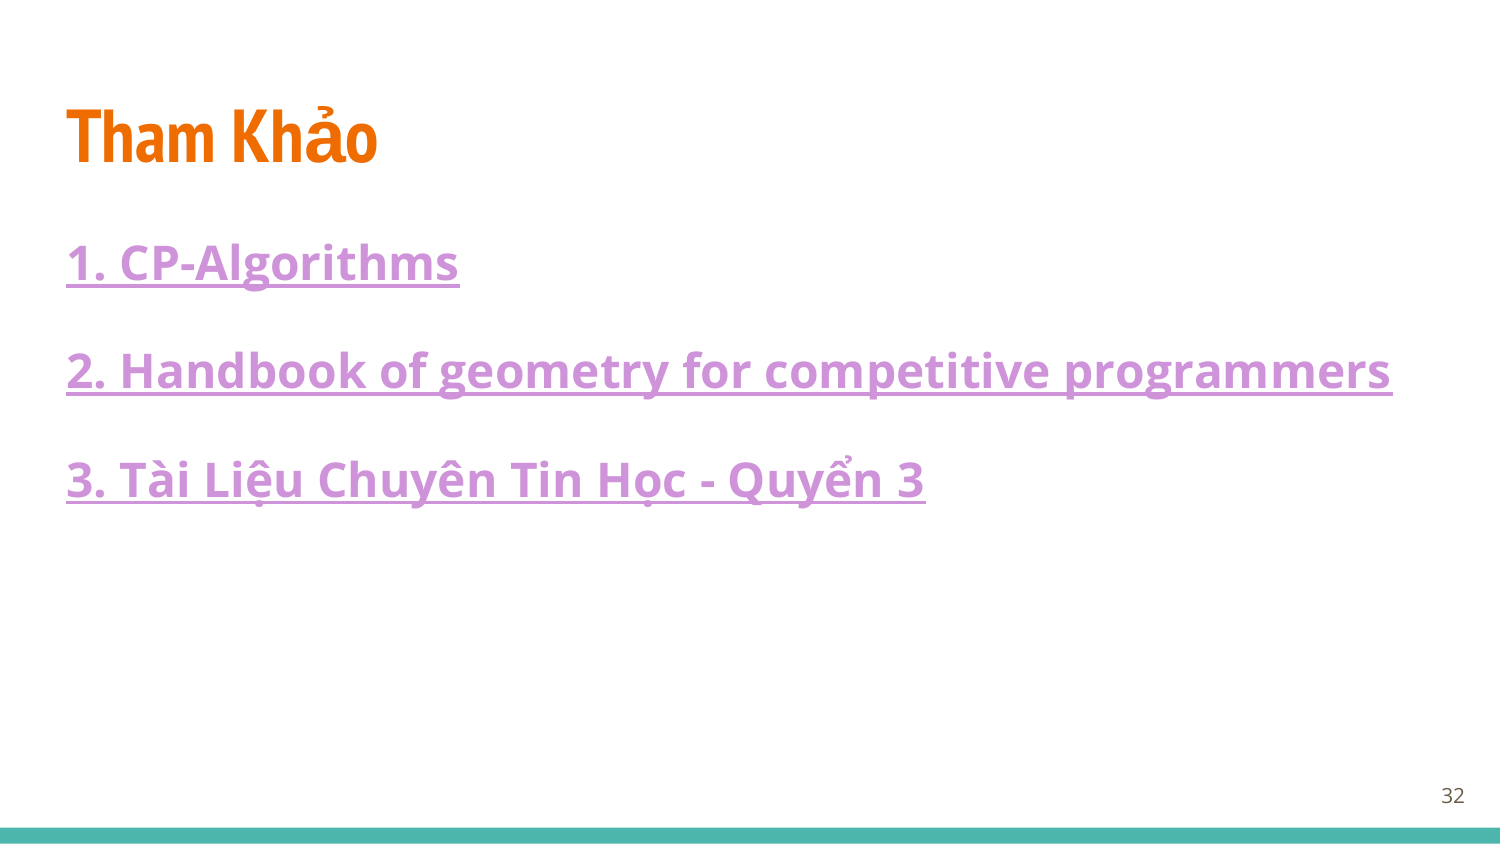

# Tham Khảo
1. CP-Algorithms
2. Handbook of geometry for competitive programmers
3. Tài Liệu Chuyên Tin Học - Quyển 3

32